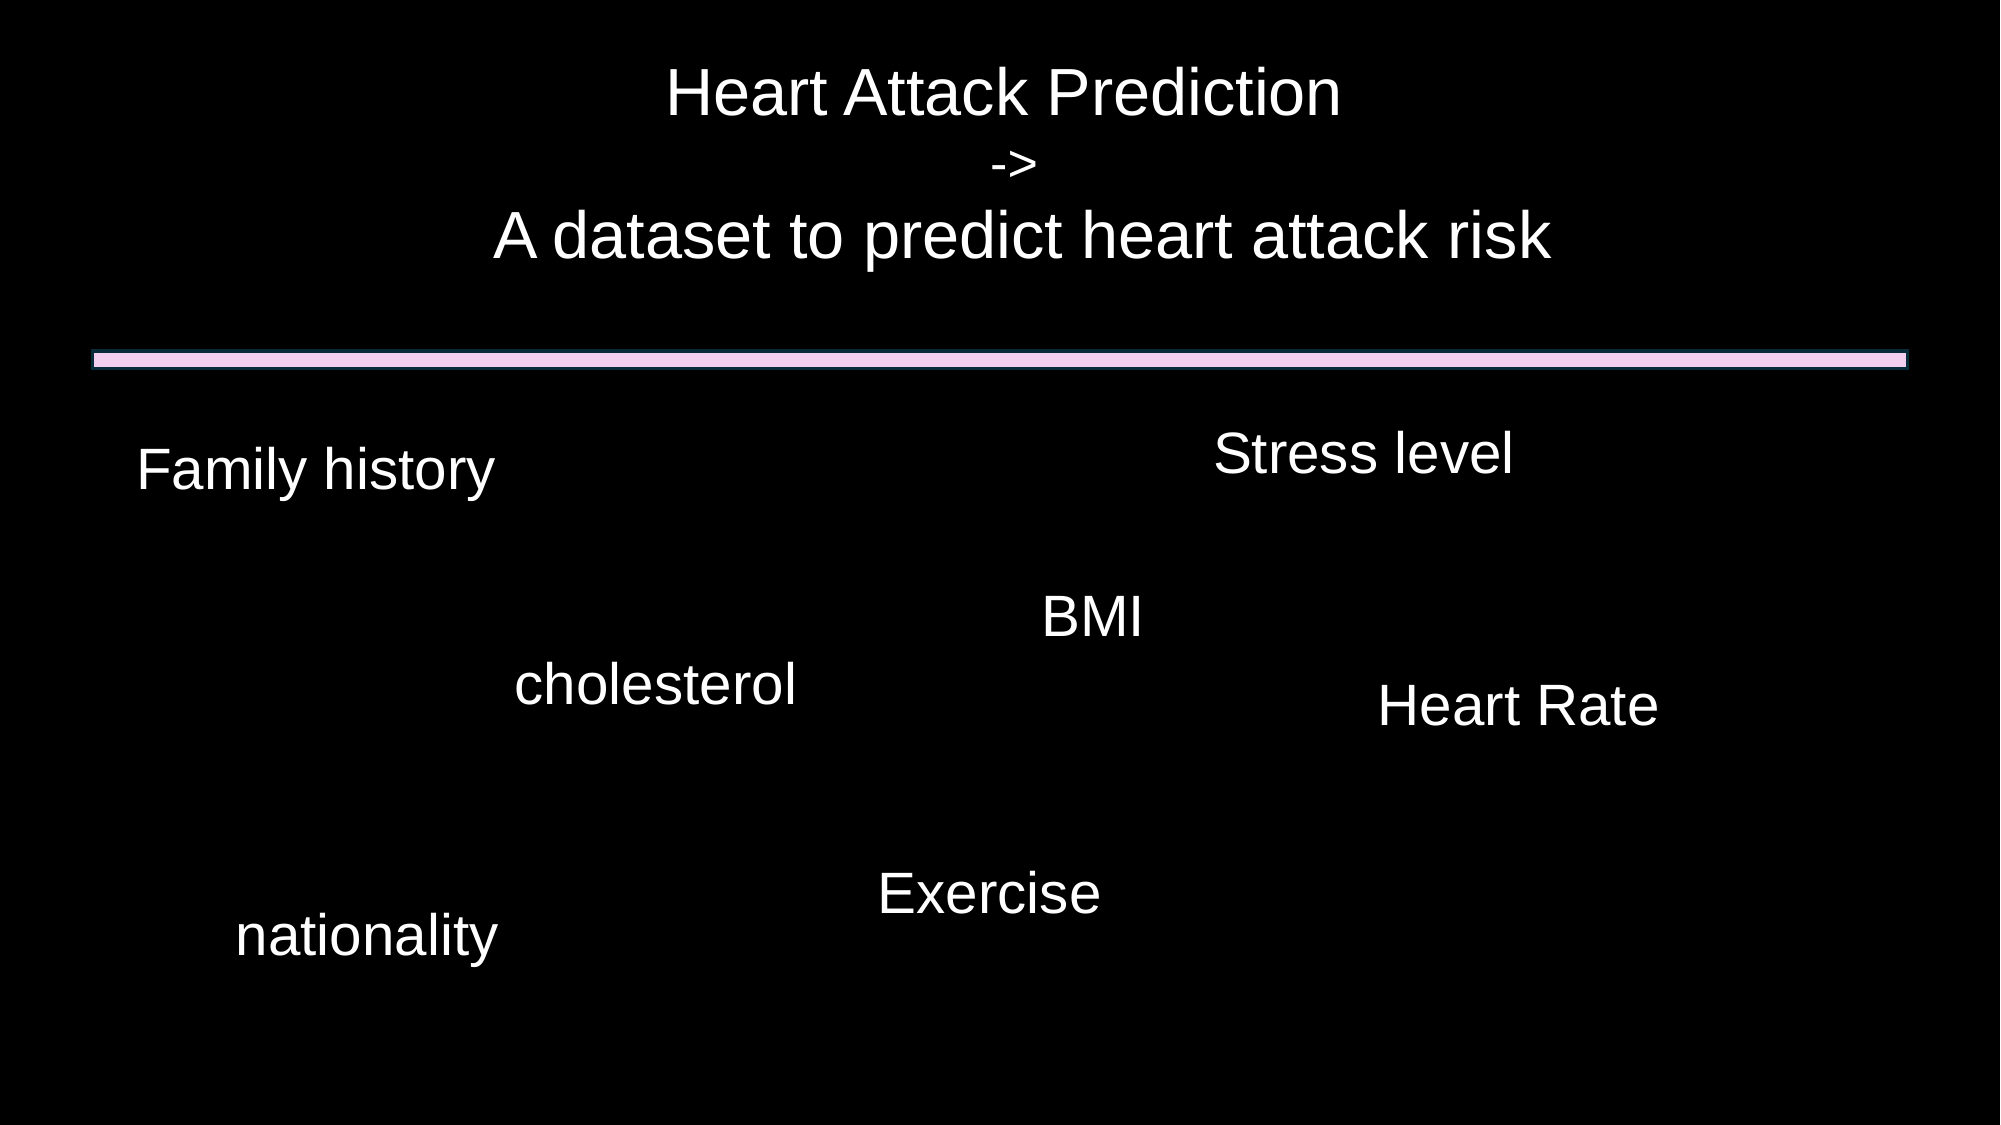

Heart Attack Prediction
->
 A dataset to predict heart attack risk

Stress level
Family history
BMI
cholesterol
Heart Rate
Exercise
nationality